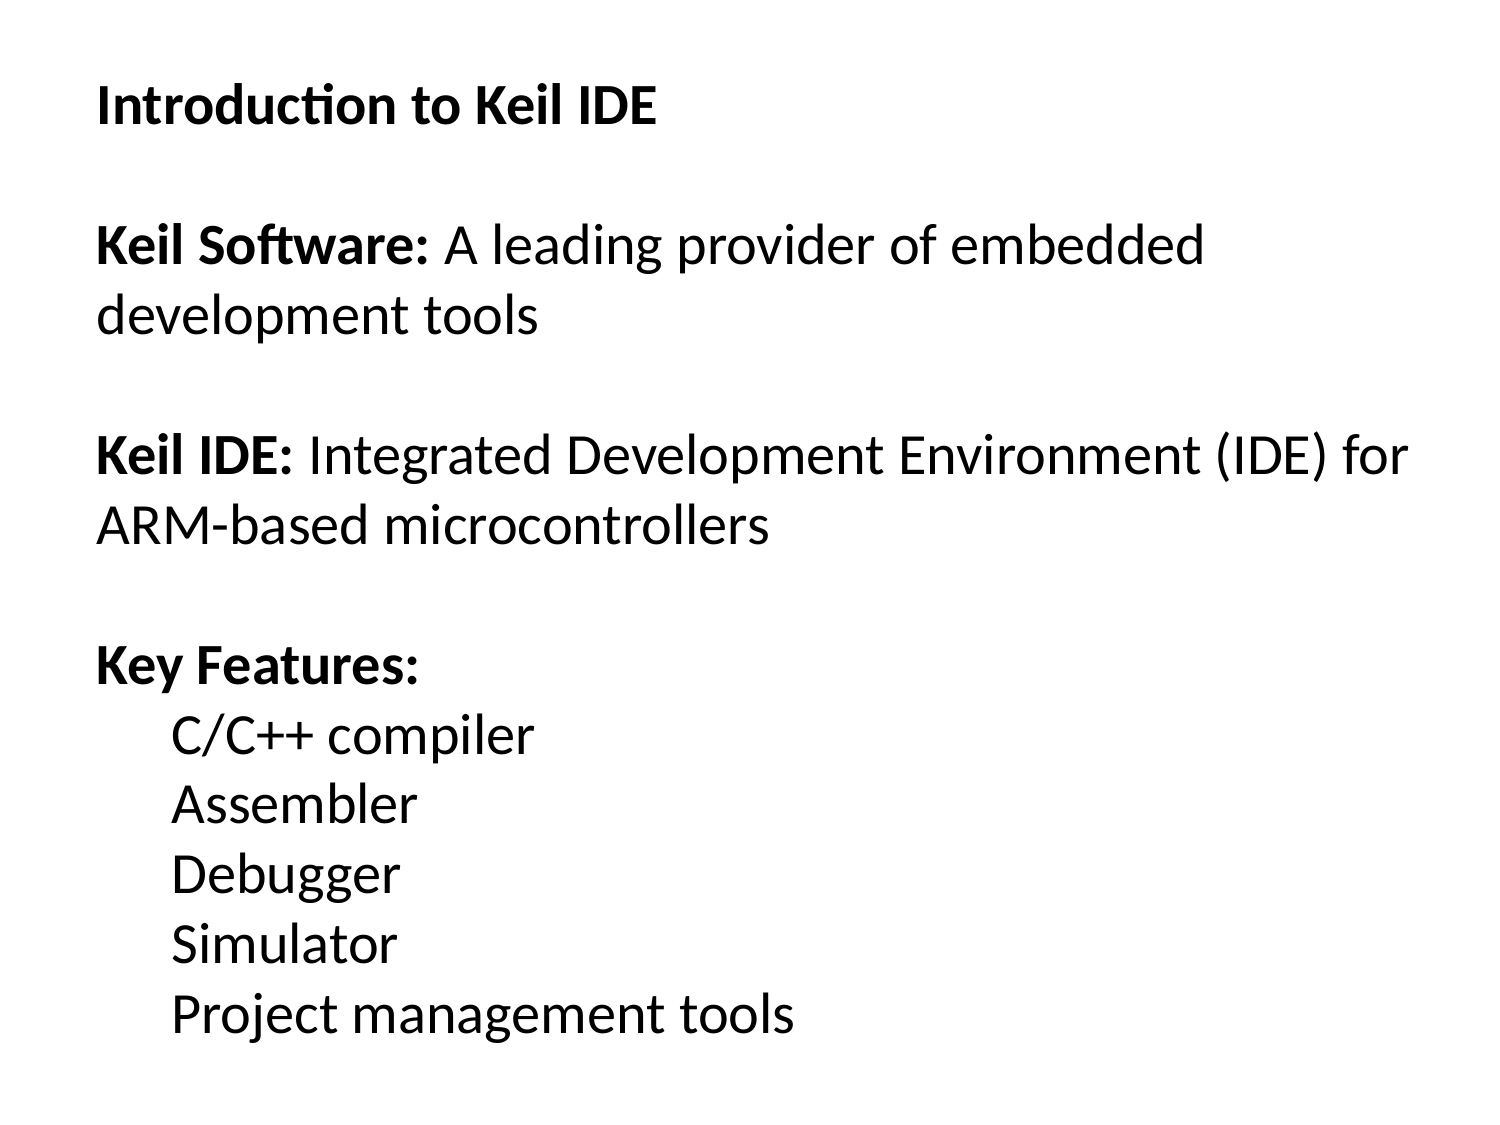

Introduction to Keil IDE

Keil Software: A leading provider of embedded development tools

Keil IDE: Integrated Development Environment (IDE) for ARM-based microcontrollers

Key Features:
C/C++ compiler
Assembler
Debugger
Simulator
Project management tools